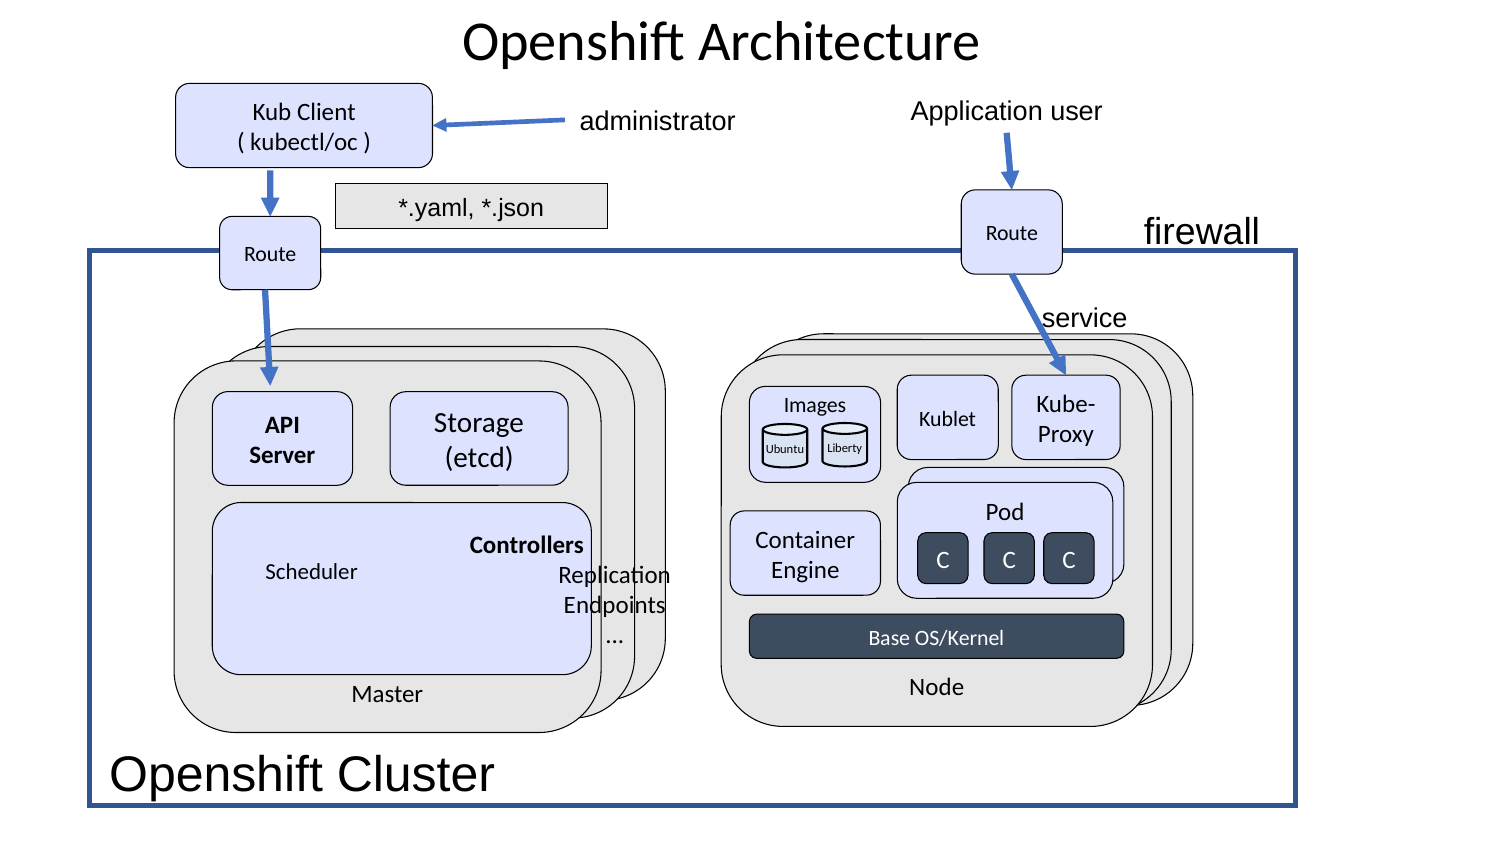

# Openshift Architecture
Kub Client
( kubectl/oc )
Application user
administrator
*.yaml, *.json
Route
firewall
Route

service
Master
Node
Node
Master
Node
Master
Kublet
Kube-Proxy
Images
API Server
Storage
(etcd)
Liberty
Ubuntu
Pod
Pod
Controllers
Replication
Endpoints
...
Container Engine
Scheduler
C
C
C
Base OS/Kernel
Openshift Cluster